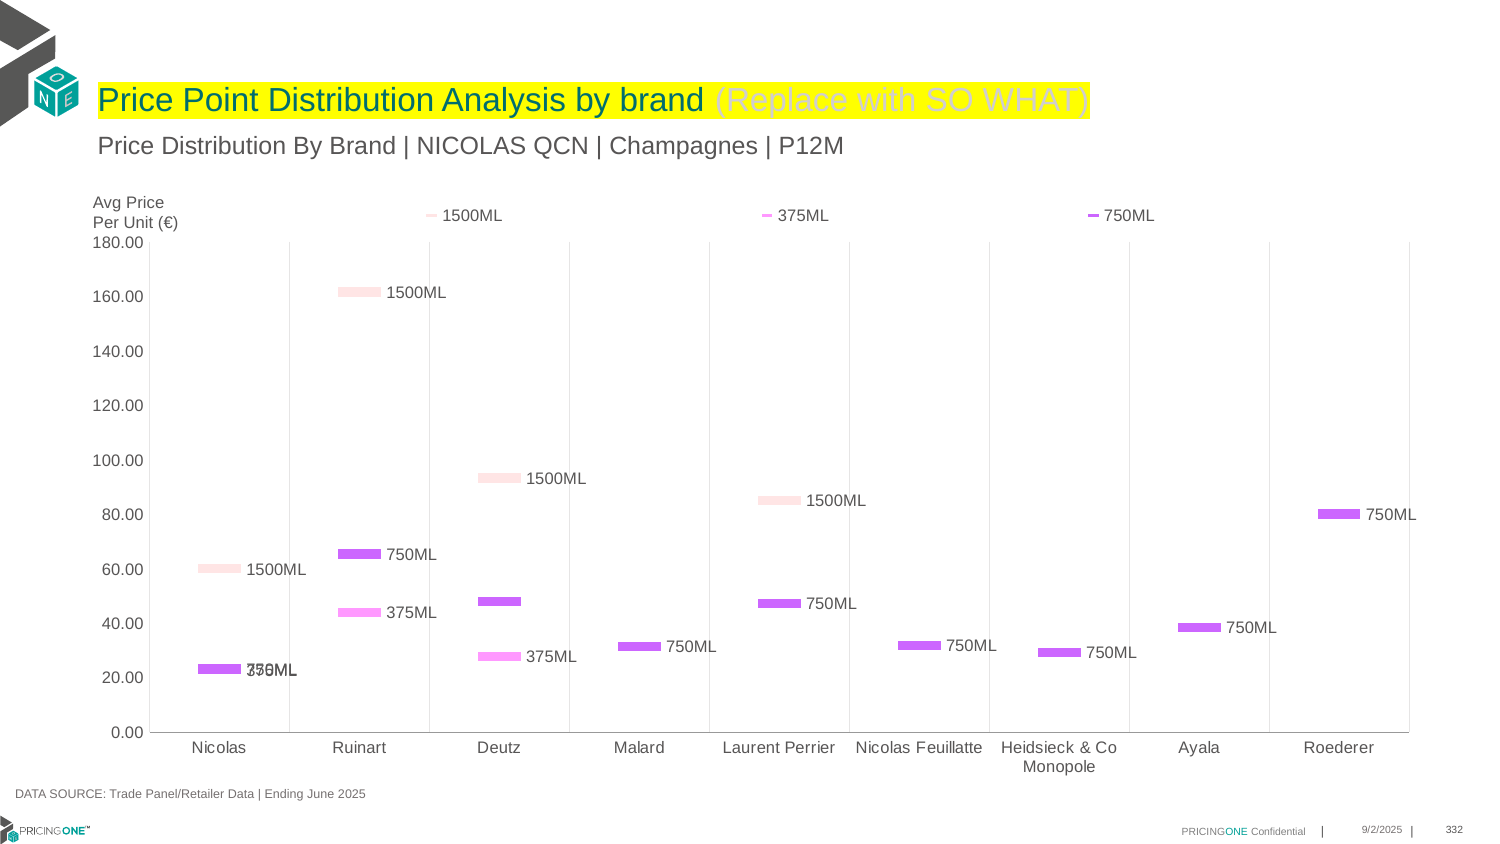

# Price Point Distribution Analysis by brand (Replace with SO WHAT)
Price Distribution By Brand | NICOLAS QCN | Champagnes | P12M

### Chart

| Category | 1500ML | 375ML | 750ML |
|---|---|---|---|
| Nicolas | 59.941 | 22.9325 | 23.1581 |
| Ruinart | 161.5475 | 43.8988 | 65.3313 |
| Deutz | 93.2837 | 27.762 | 47.9517 |
| Malard | None | None | 31.4555 |
| Laurent Perrier | 85.0554 | None | 47.1794 |
| Nicolas Feuillatte | None | None | 31.8055 |
| Heidsieck & Co Monopole | None | None | 29.3154 |
| Ayala | None | None | 38.494 |
| Roederer | None | None | 80.1048 |
Avg Price
Per Unit (€)
DATA SOURCE: Trade Panel/Retailer Data | Ending June 2025
9/2/2025
332